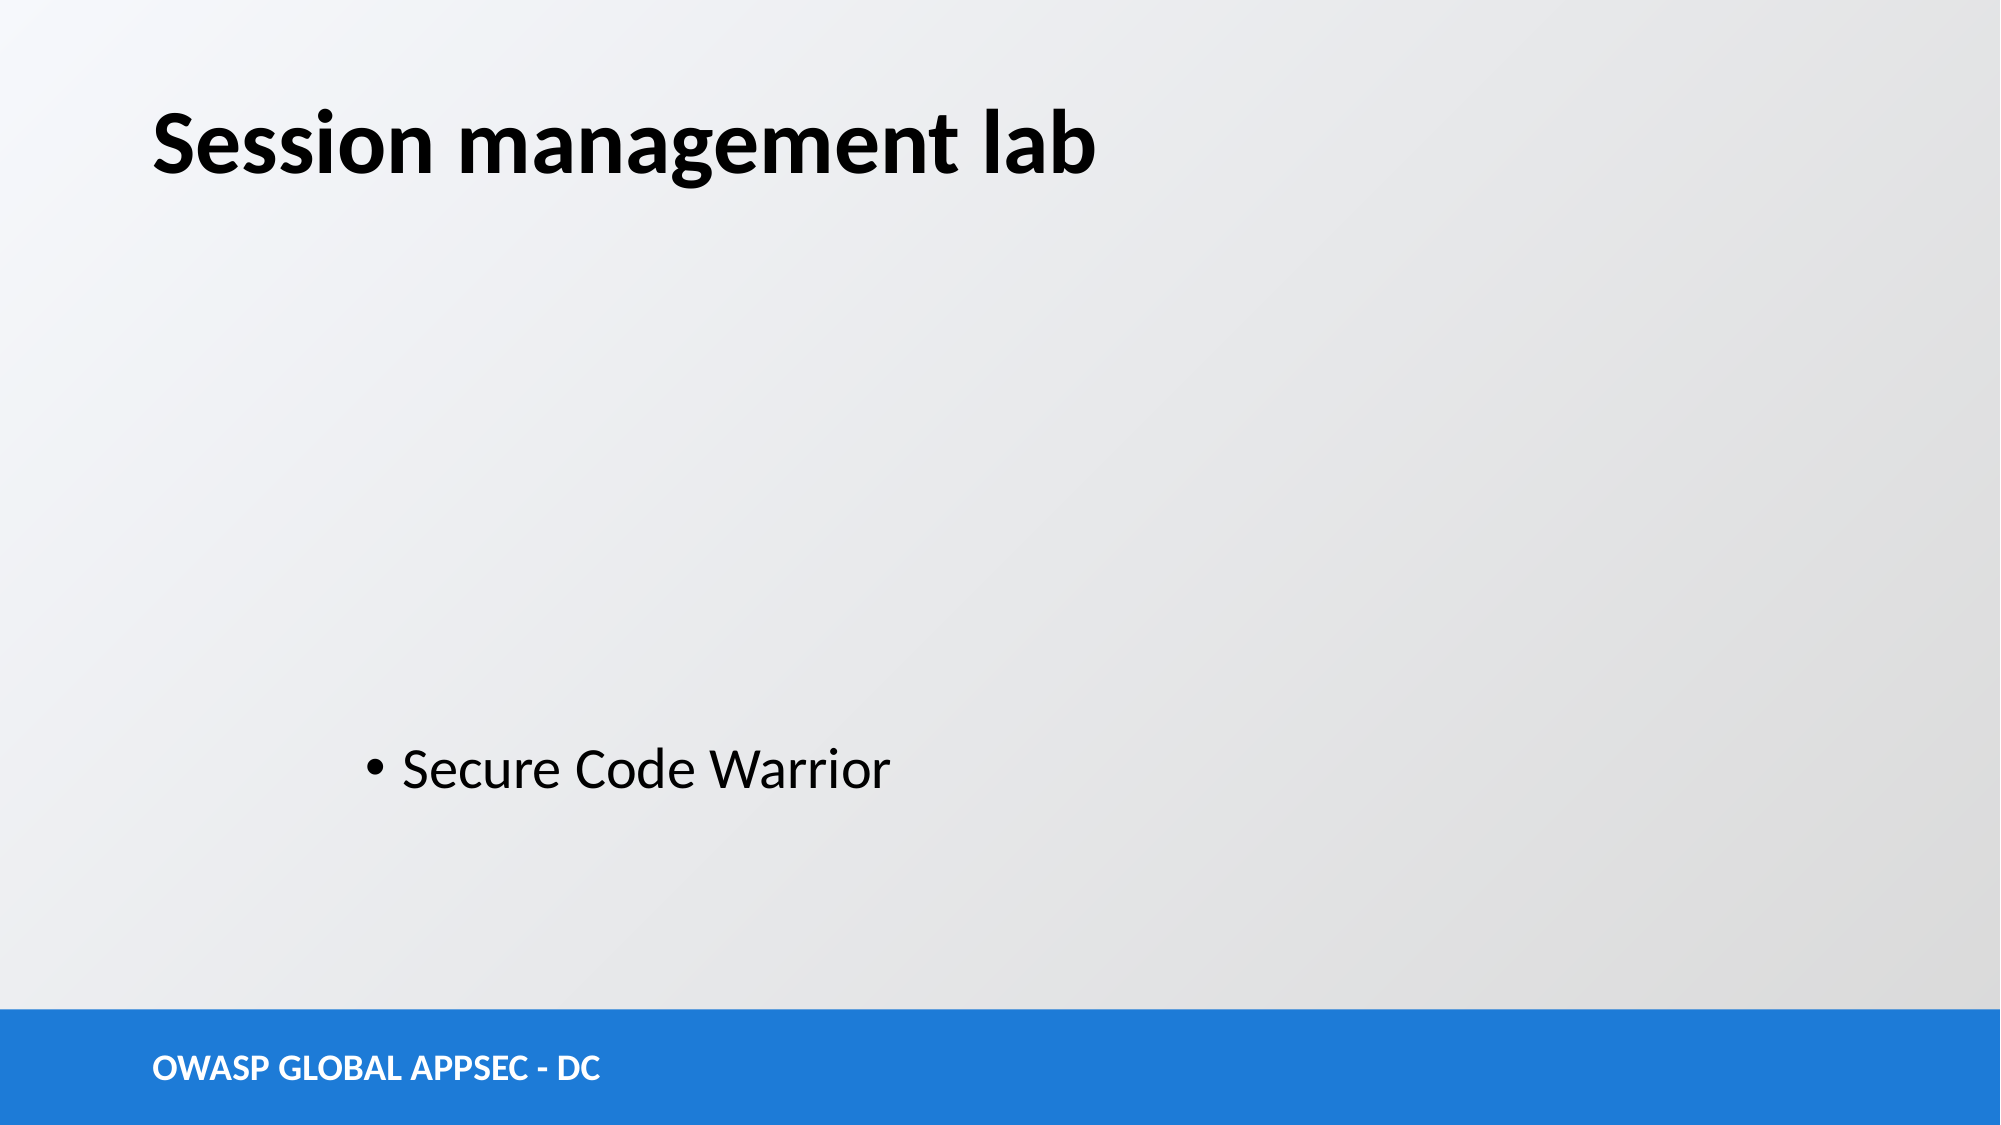

# Session management lab
Secure Code Warrior